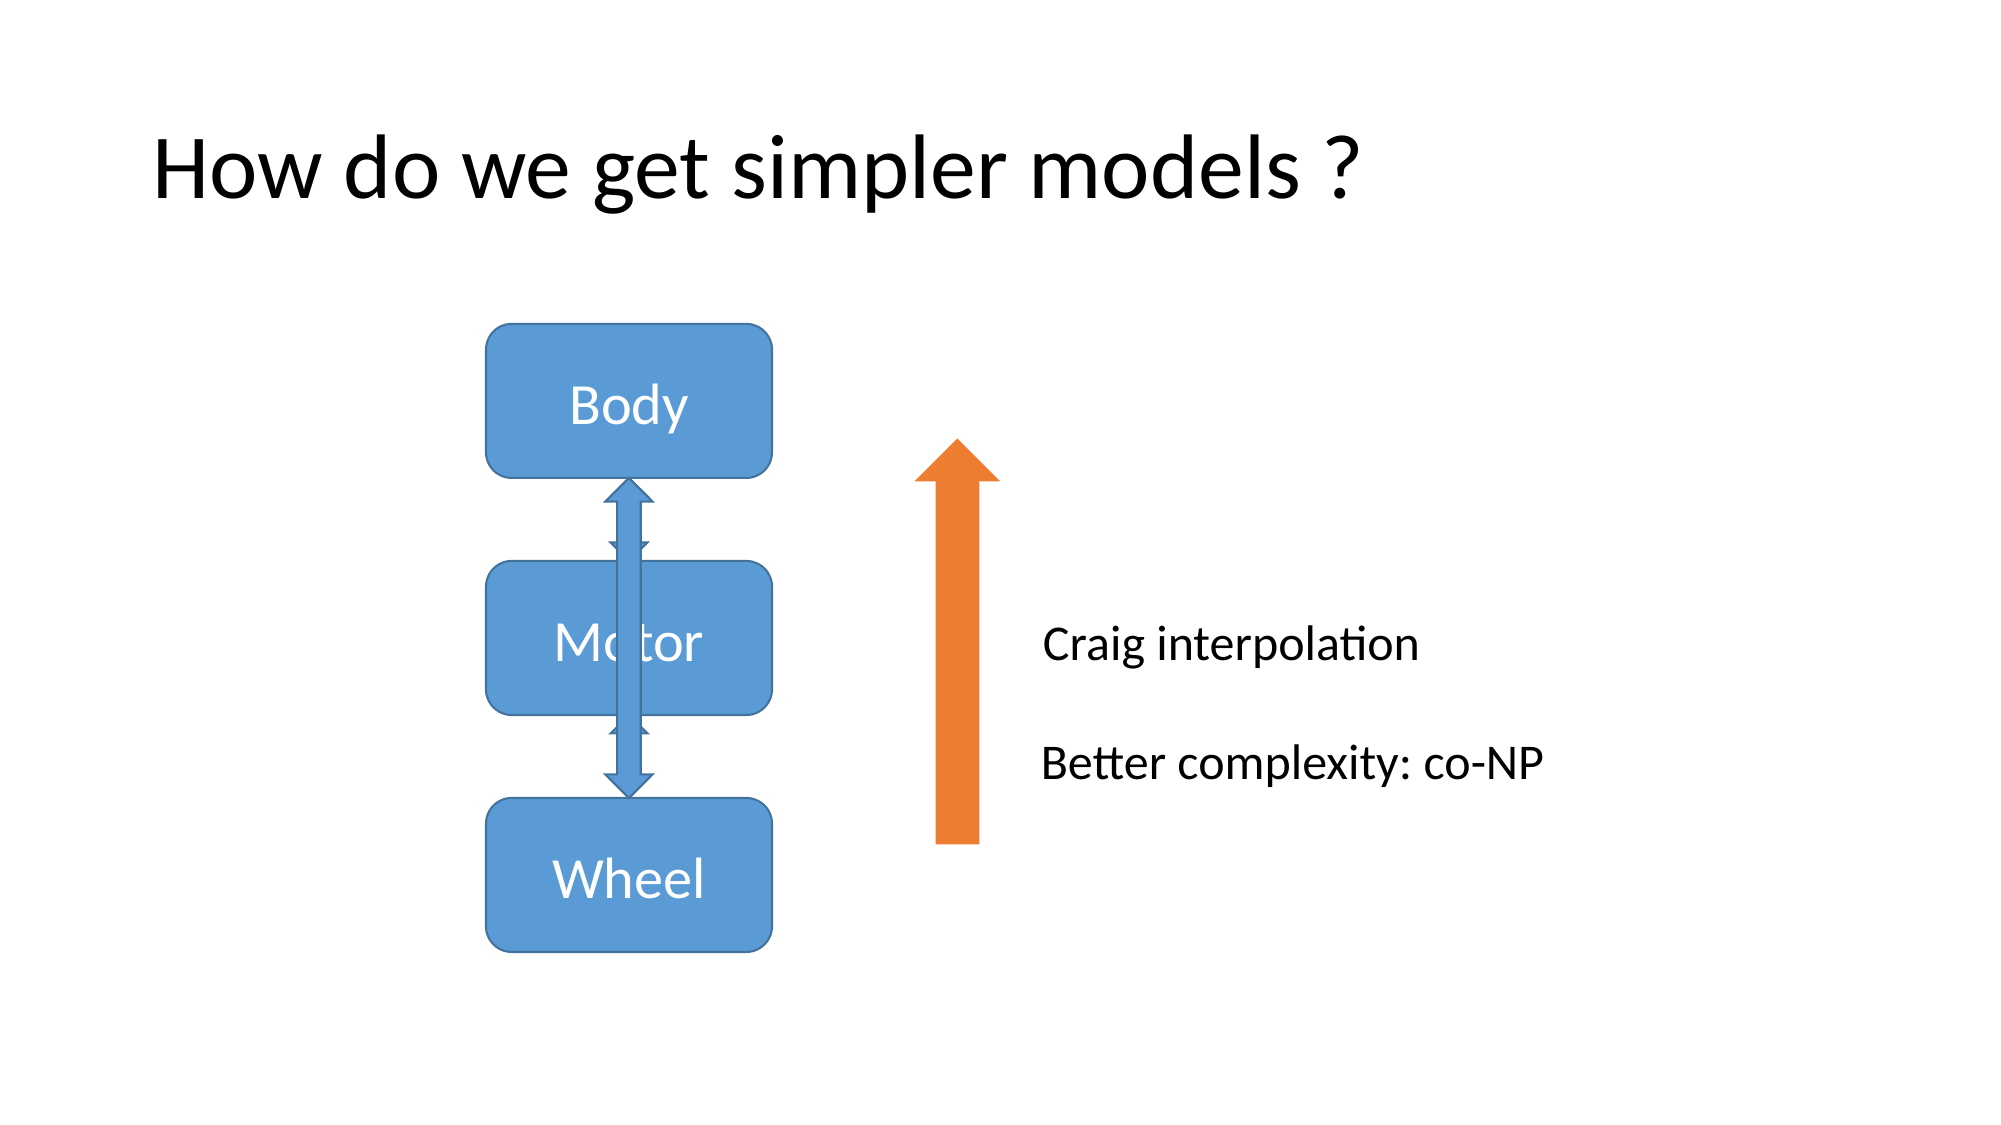

# How do we get simpler models ?
Body

Motor
Craig interpolation

Better complexity: co-NP
Wheel